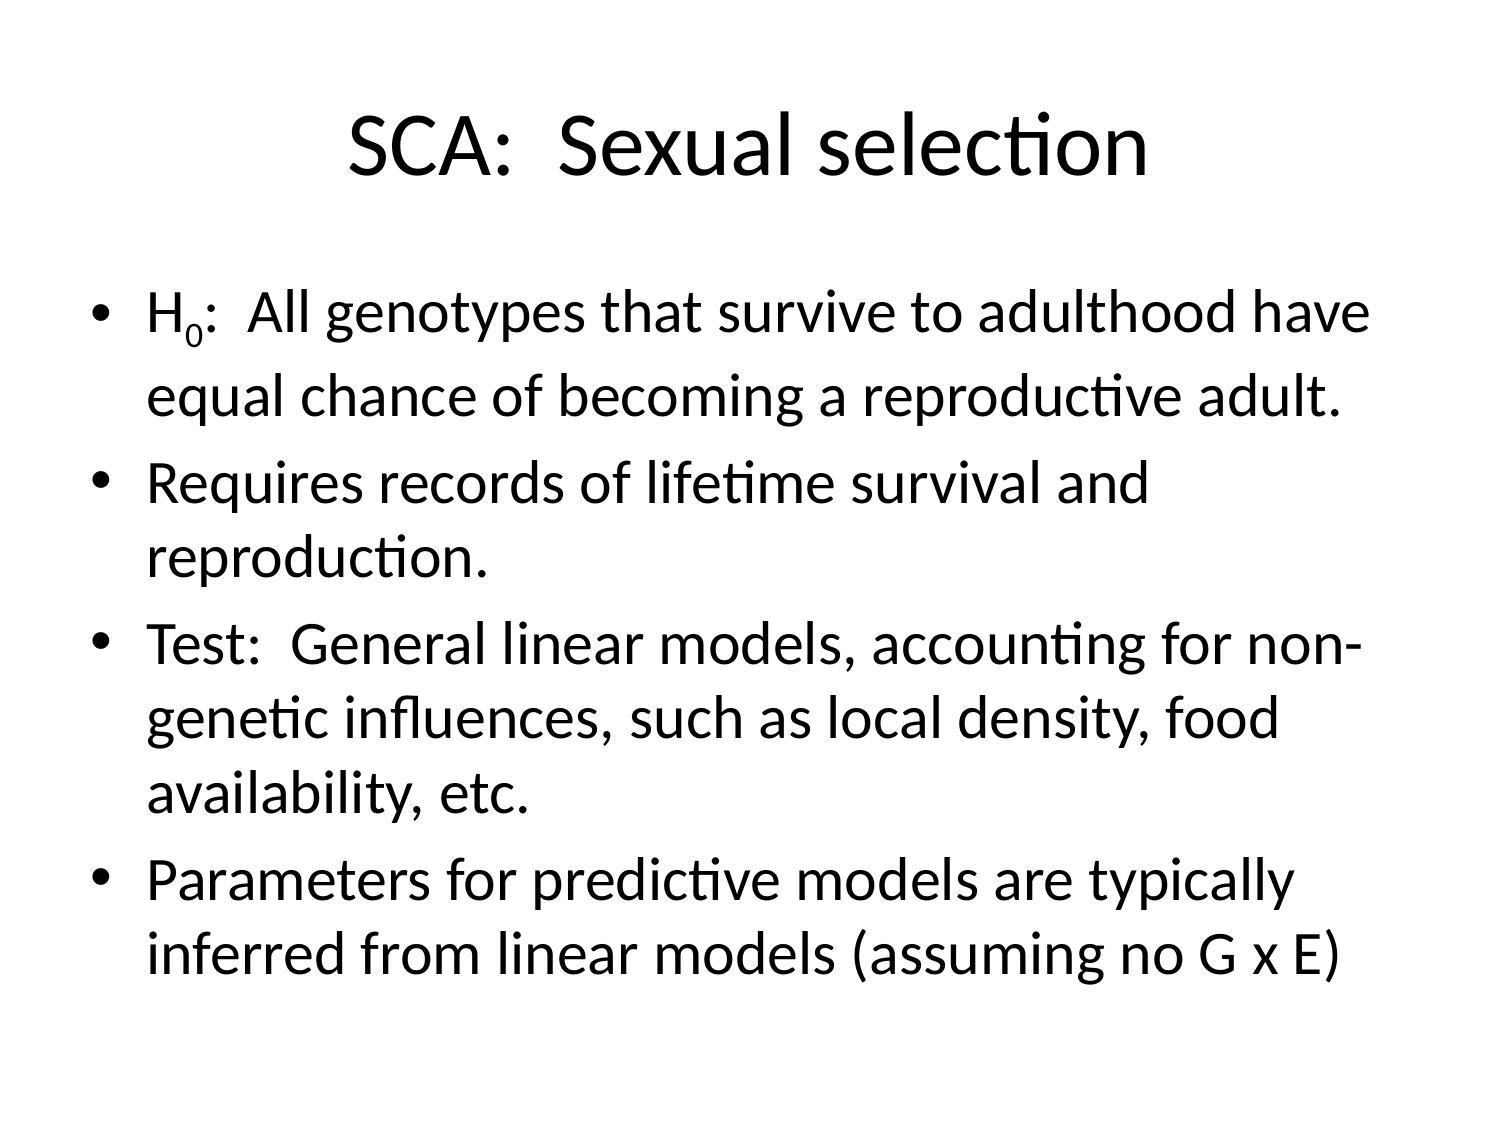

# SCA:  Sexual selection
H0:  All genotypes that survive to adulthood have equal chance of becoming a reproductive adult.
Requires records of lifetime survival and reproduction.
Test:  General linear models, accounting for non-genetic influences, such as local density, food availability, etc.
Parameters for predictive models are typically inferred from linear models (assuming no G x E)